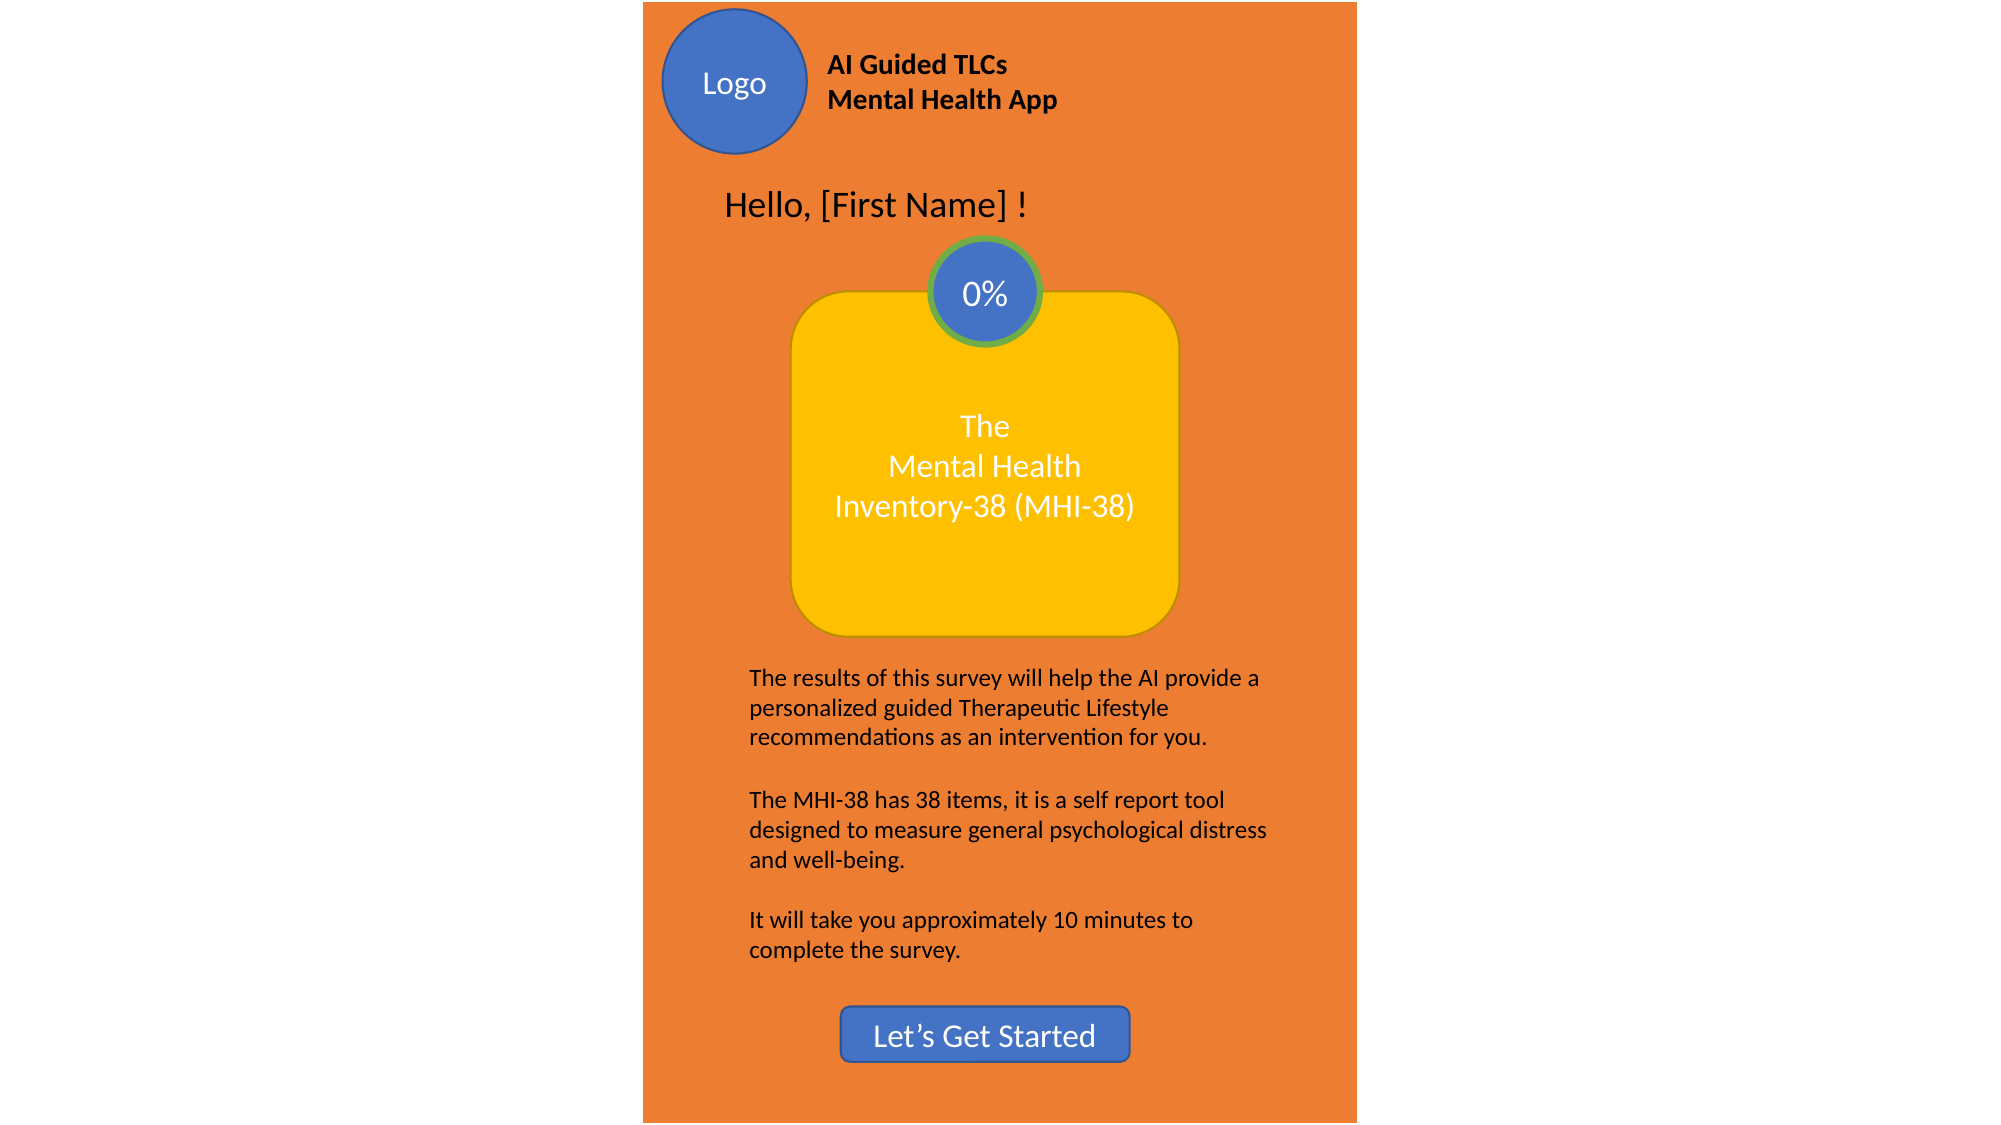

Logo
AI Guided TLCs Mental Health App
Hello, [First Name] !
0%
The
Mental Health Inventory-38 (MHI-38)
The results of this survey will help the AI provide a personalized guided Therapeutic Lifestyle recommendations as an intervention for you.
The MHI-38 has 38 items, it is a self report tool designed to measure general psychological distress and well-being.

It will take you approximately 10 minutes to complete the survey.
Let’s Get Started